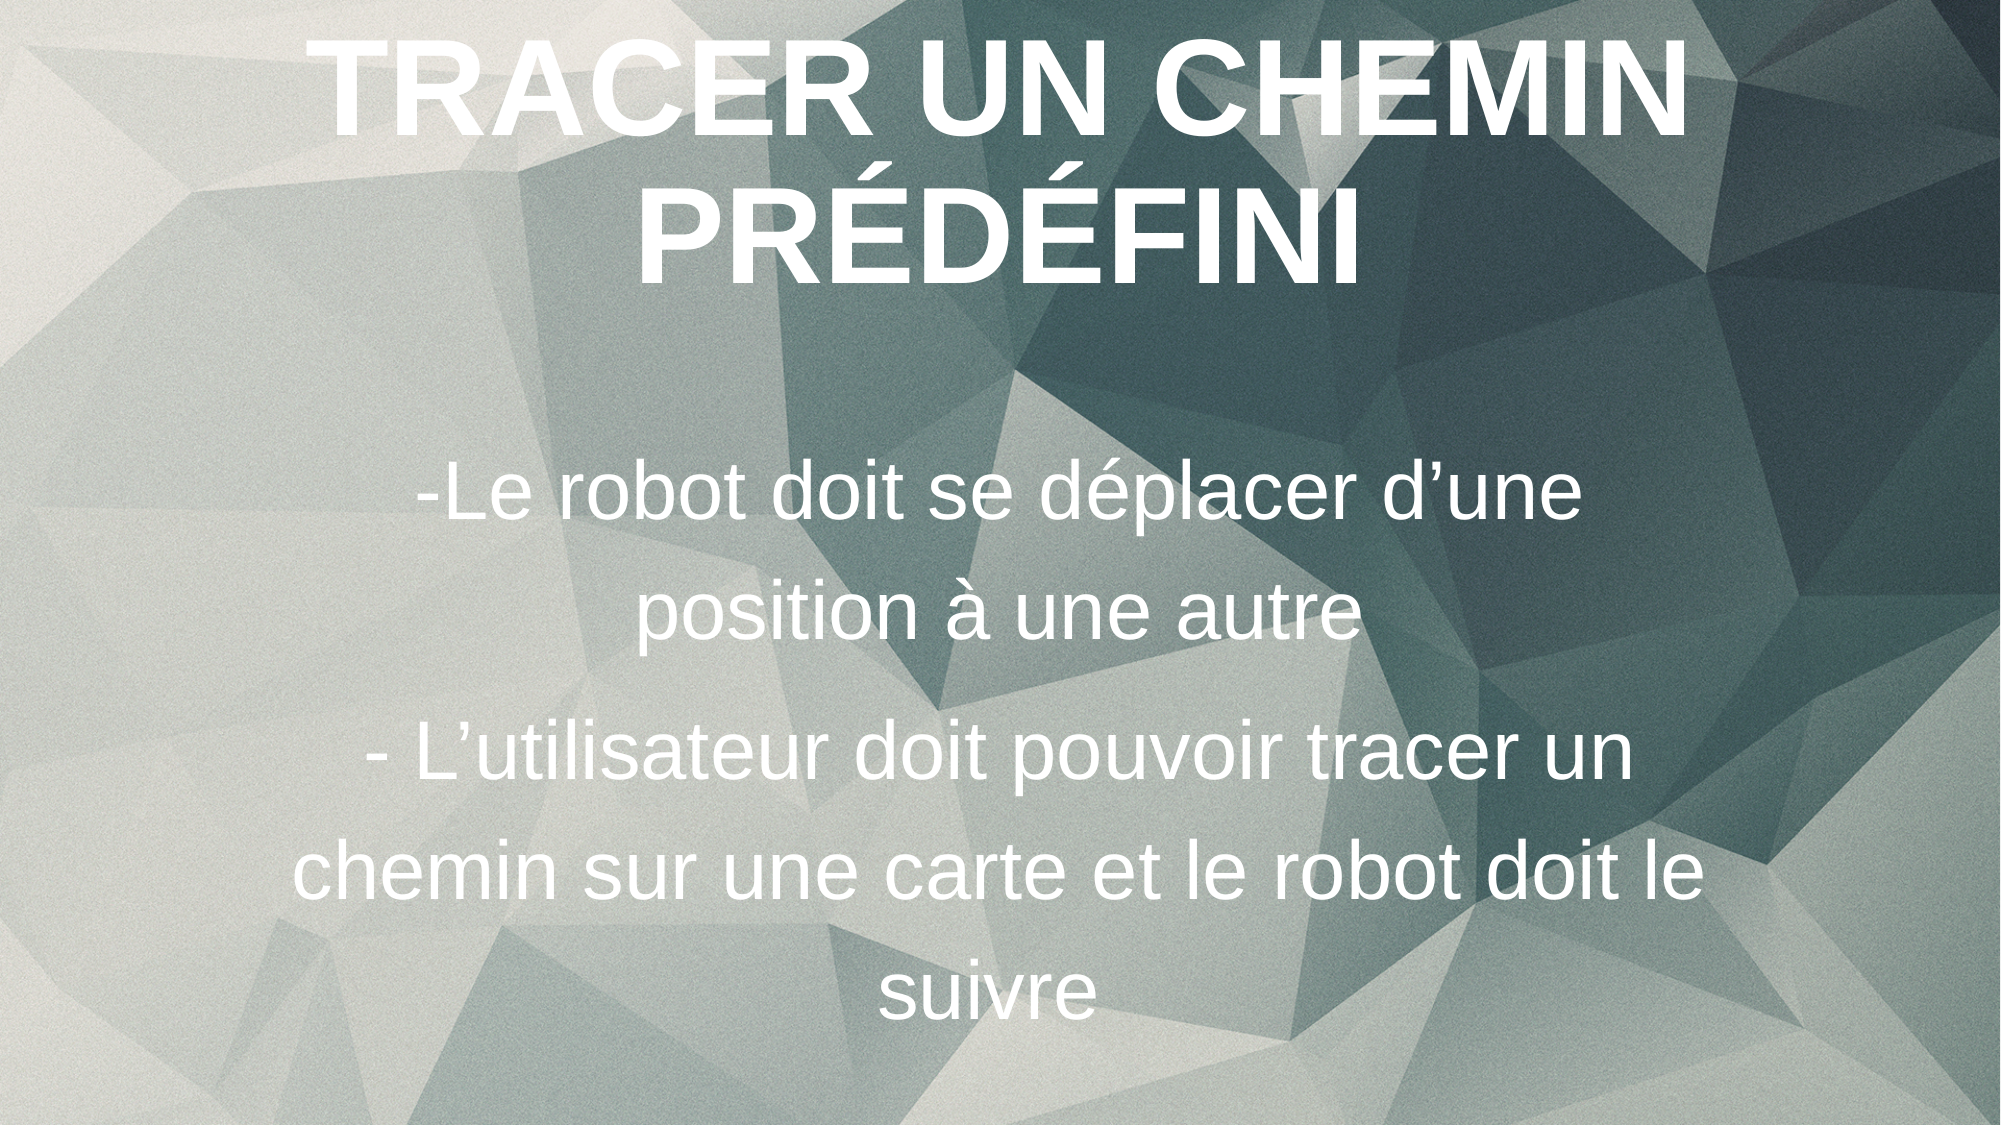

# Tracer un chemin prédéfini
-Le robot doit se déplacer d’une position à une autre
- L’utilisateur doit pouvoir tracer un chemin sur une carte et le robot doit le suivre